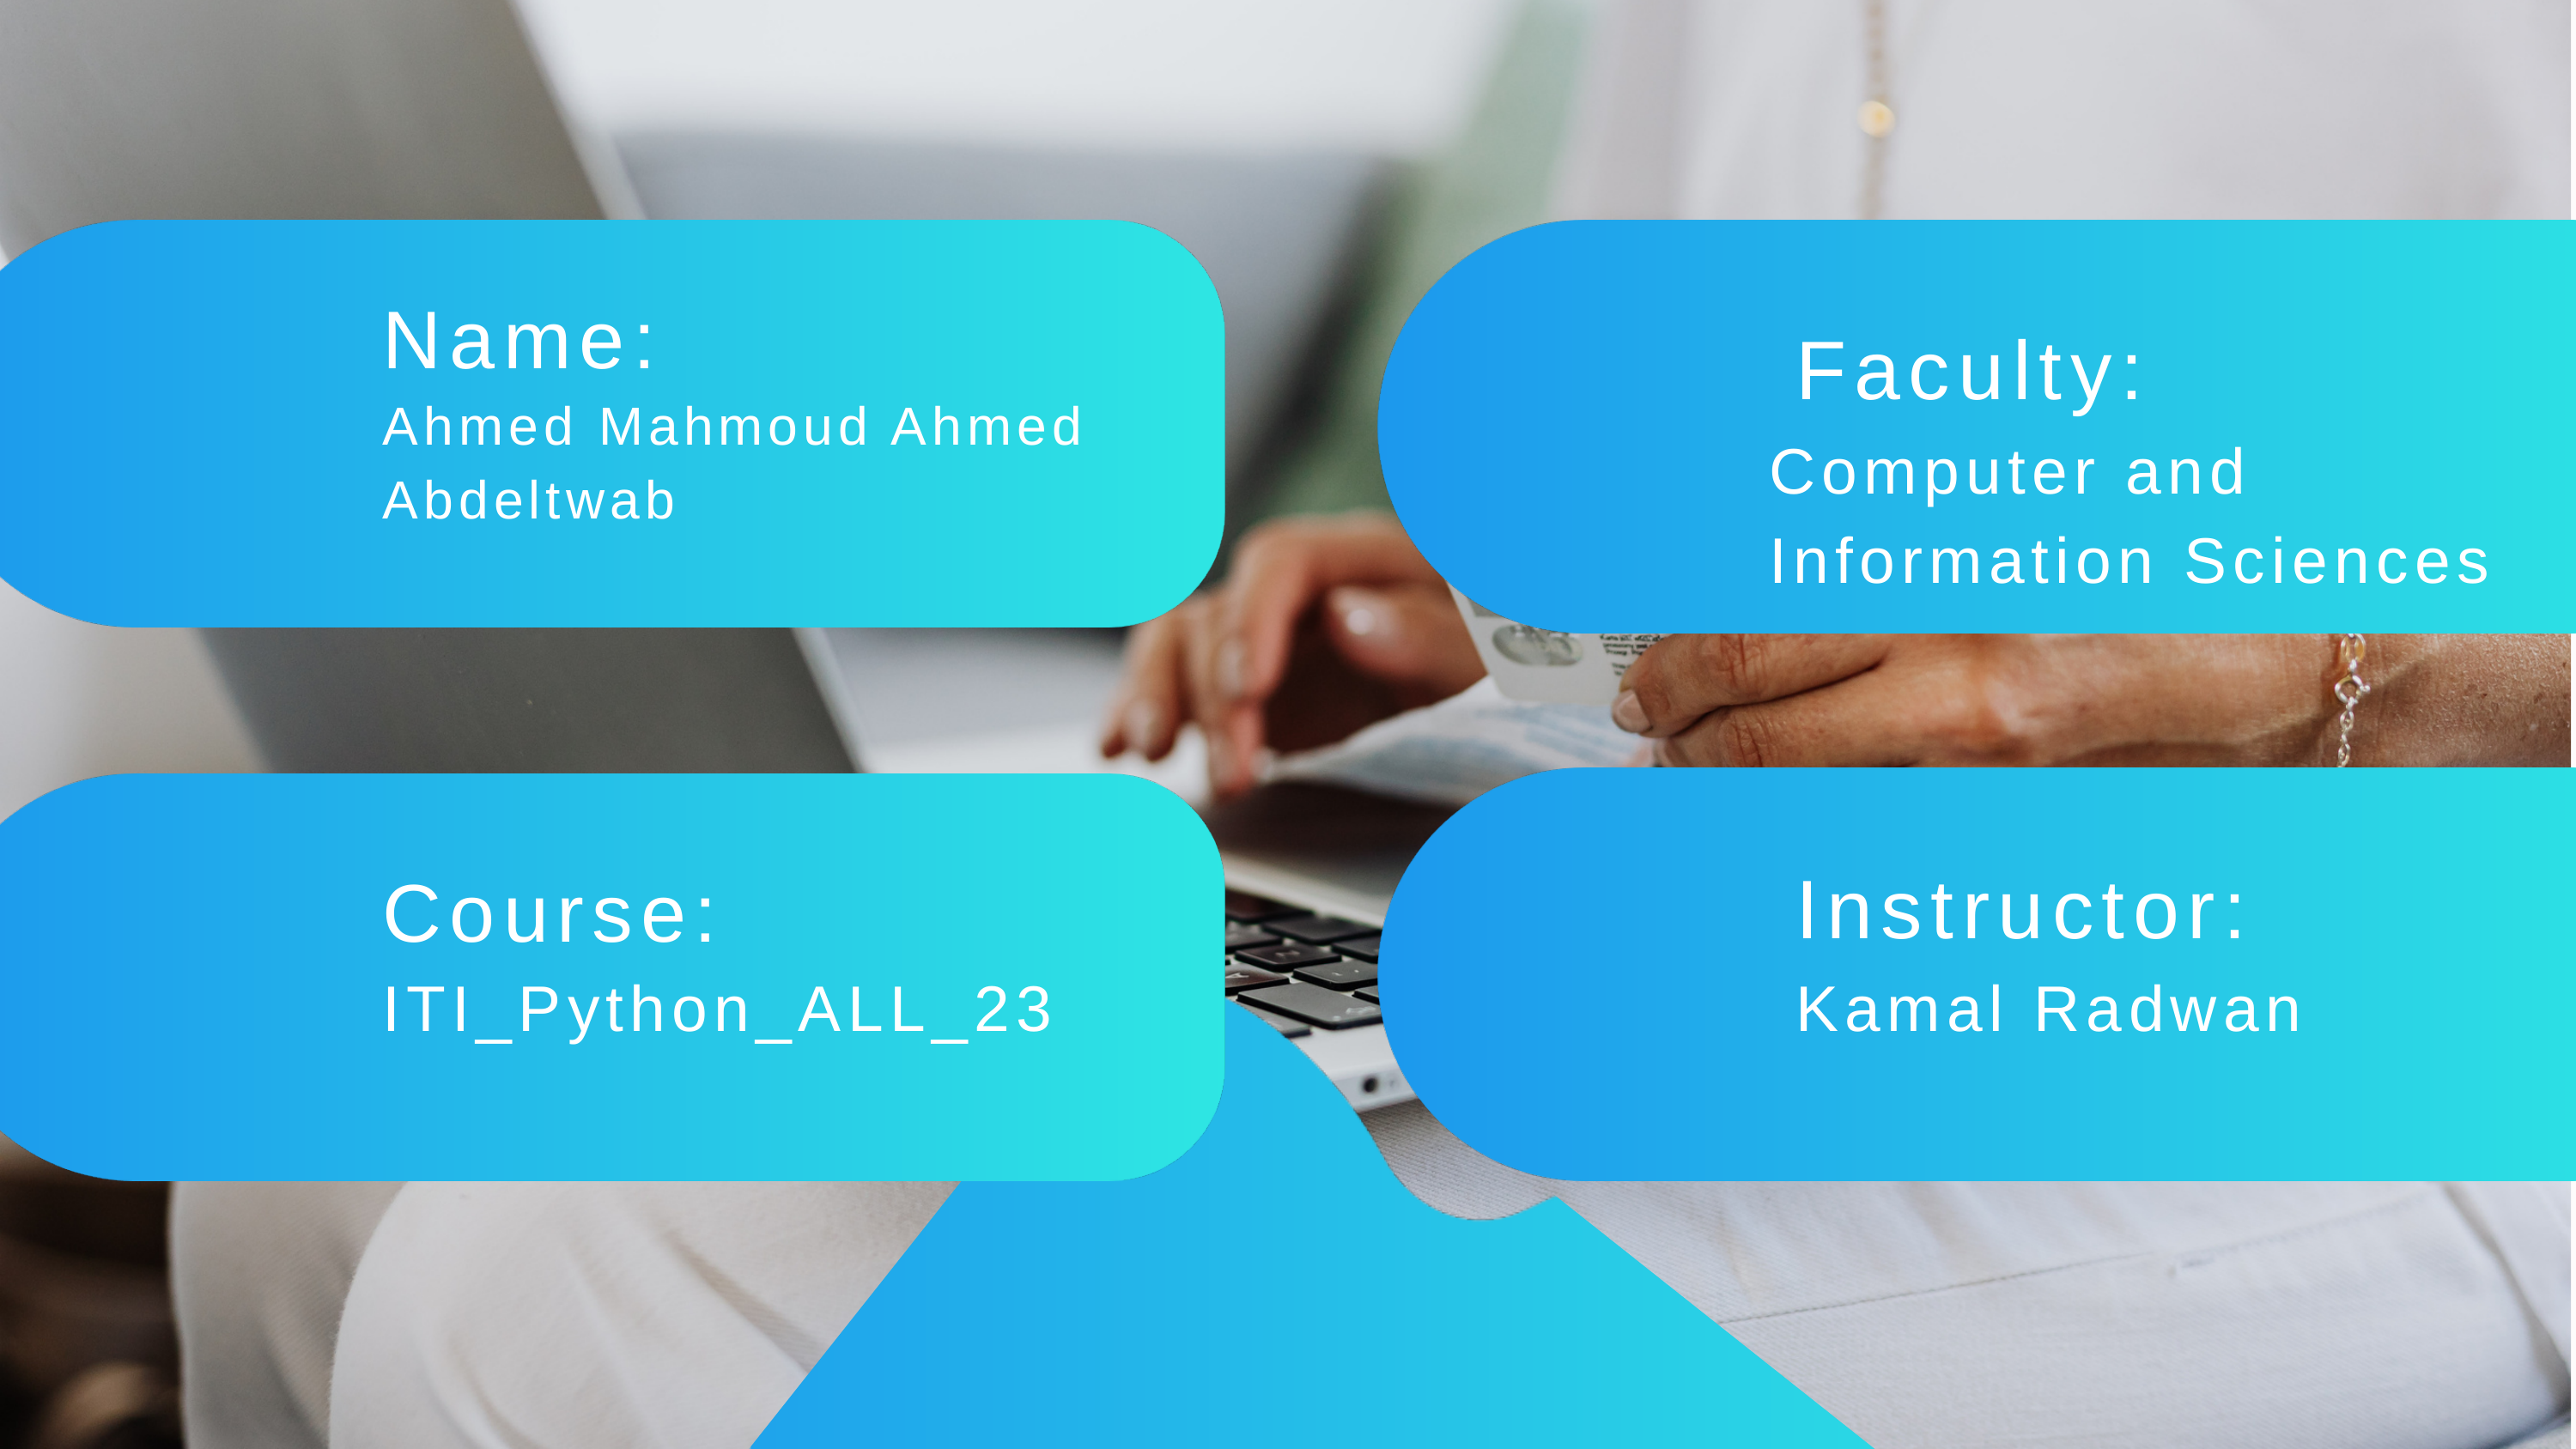

Name:
Faculty:
Ahmed Mahmoud Ahmed Abdeltwab
Computer and Information Sciences

Instructor:
Course:
ITI_Python_ALL_23
Kamal Radwan